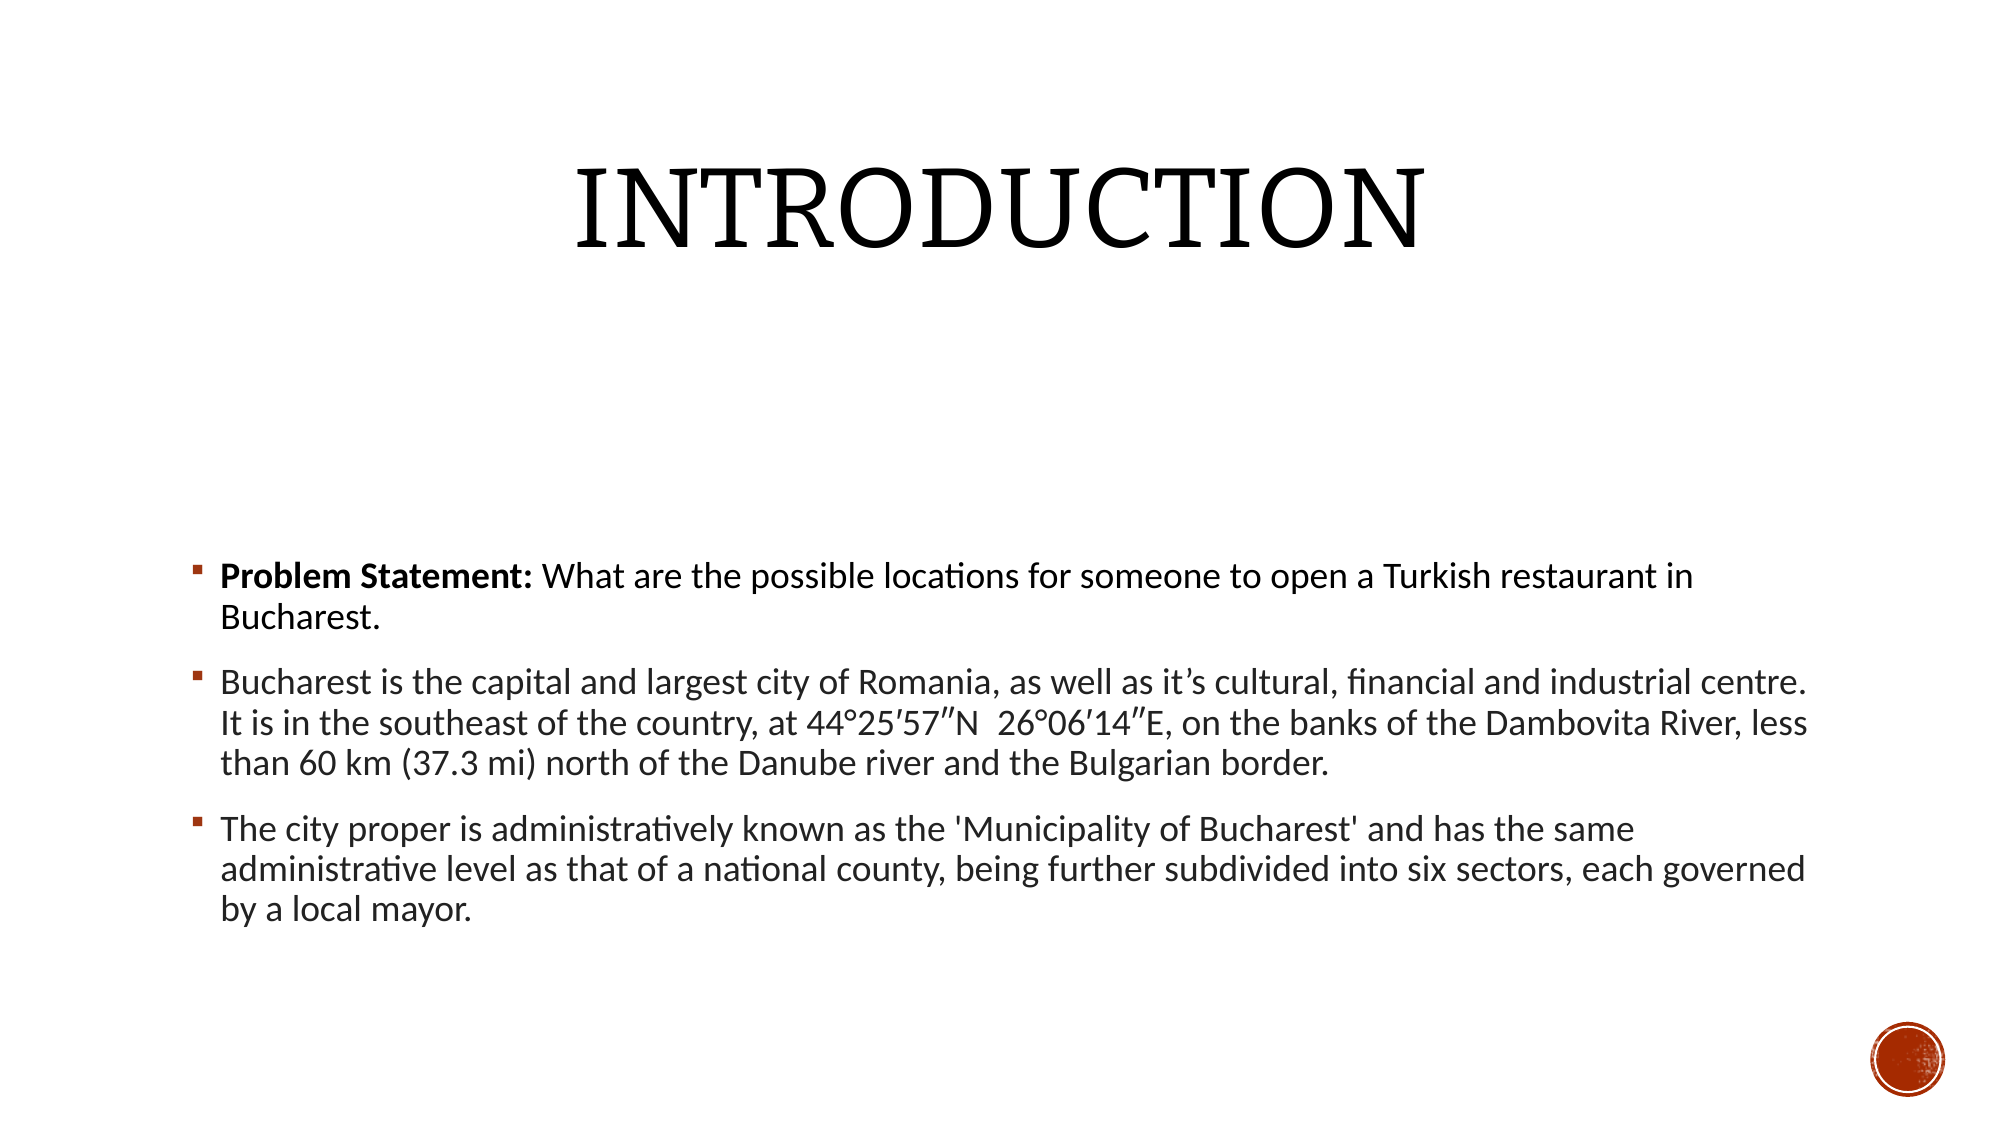

# Introduction

Problem Statement: What are the possible locations for someone to open a Turkish restaurant in Bucharest.
Bucharest is the capital and largest city of Romania, as well as it’s cultural, financial and industrial centre. It is in the southeast of the country, at 44°25′57″N  26°06′14″E, on the banks of the Dambovita River, less than 60 km (37.3 mi) north of the Danube river and the Bulgarian border.
The city proper is administratively known as the 'Municipality of Bucharest' and has the same administrative level as that of a national county, being further subdivided into six sectors, each governed by a local mayor.